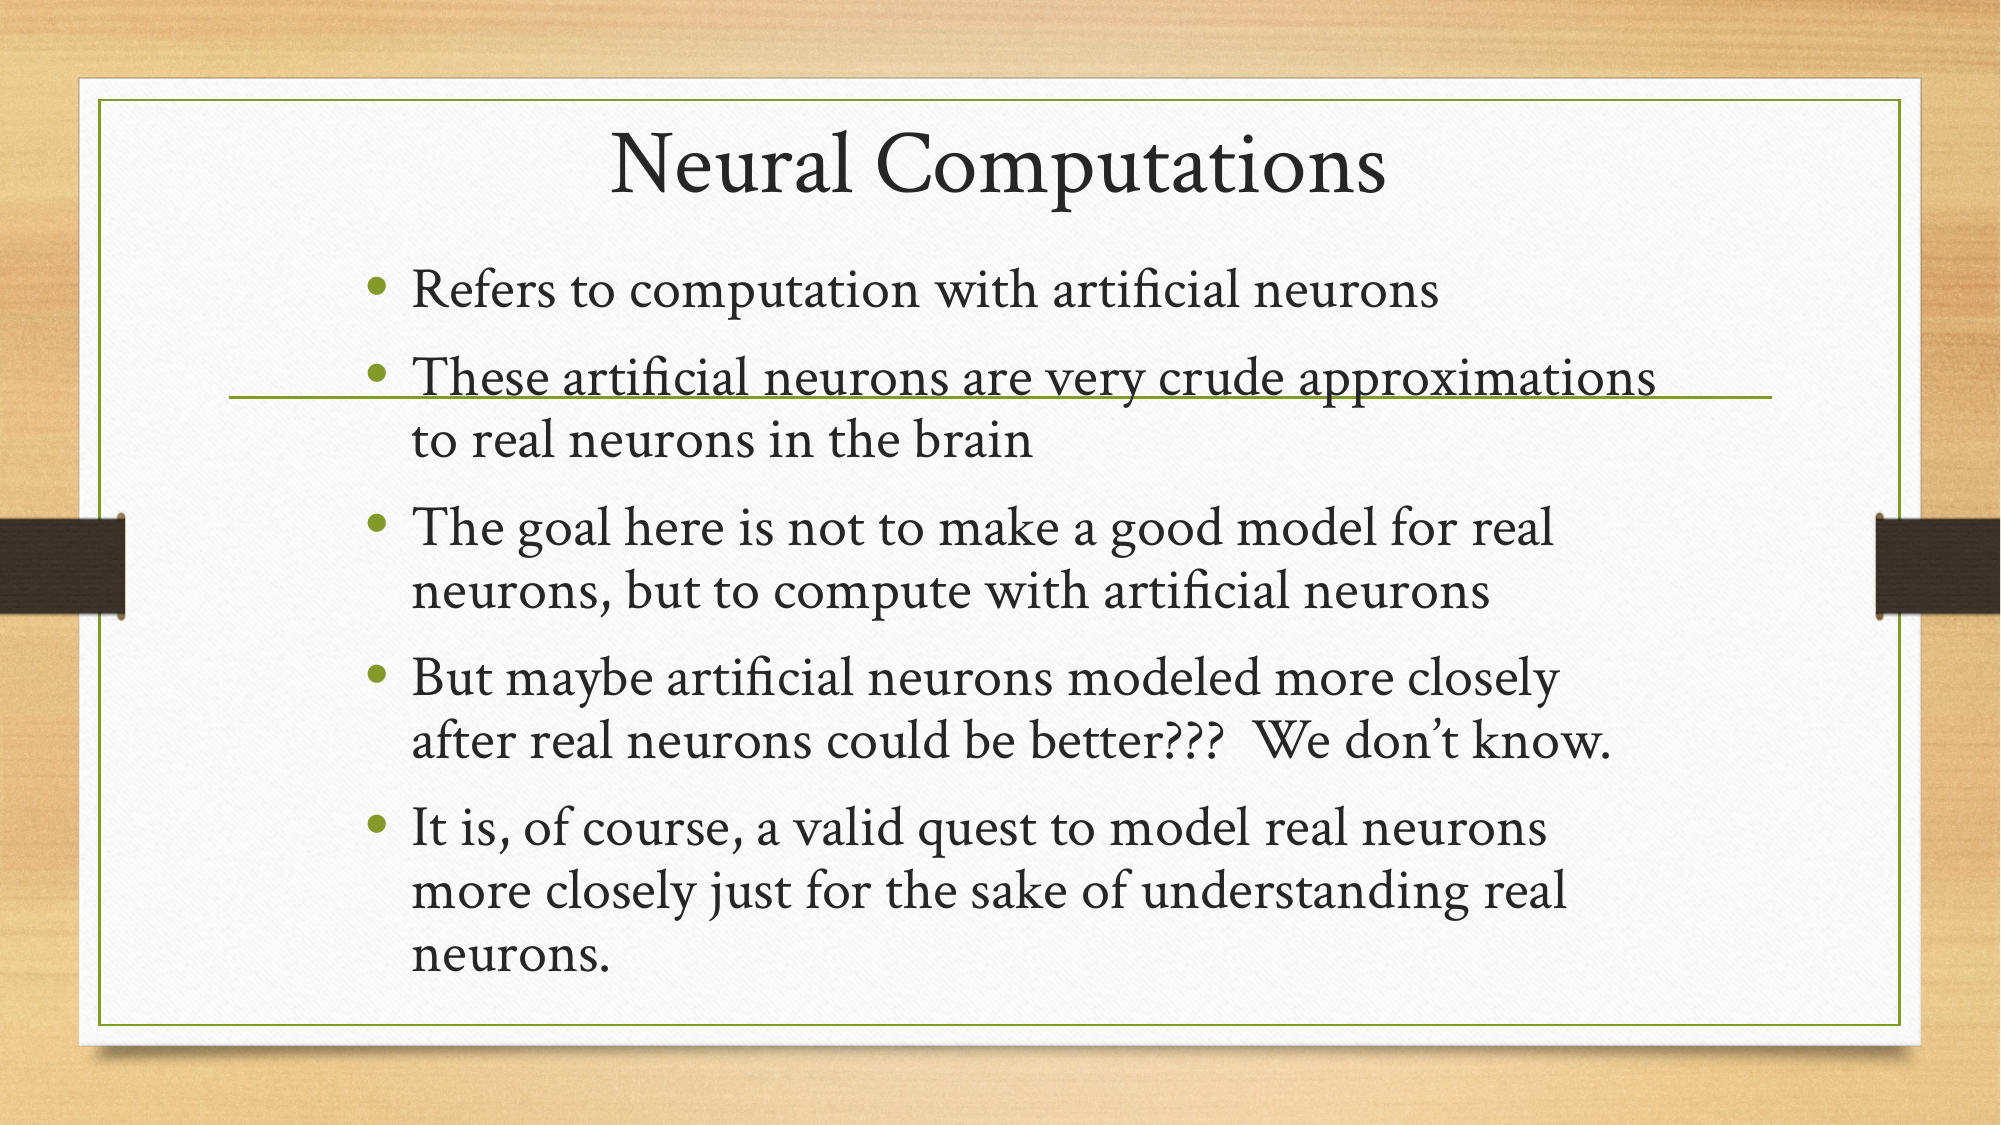

# Neural Computations
Refers to computation with artificial neurons
These artificial neurons are very crude approximations to real neurons in the brain
The goal here is not to make a good model for real neurons, but to compute with artificial neurons
But maybe artificial neurons modeled more closely after real neurons could be better???  We don’t know.
It is, of course, a valid quest to model real neurons more closely just for the sake of understanding real neurons.